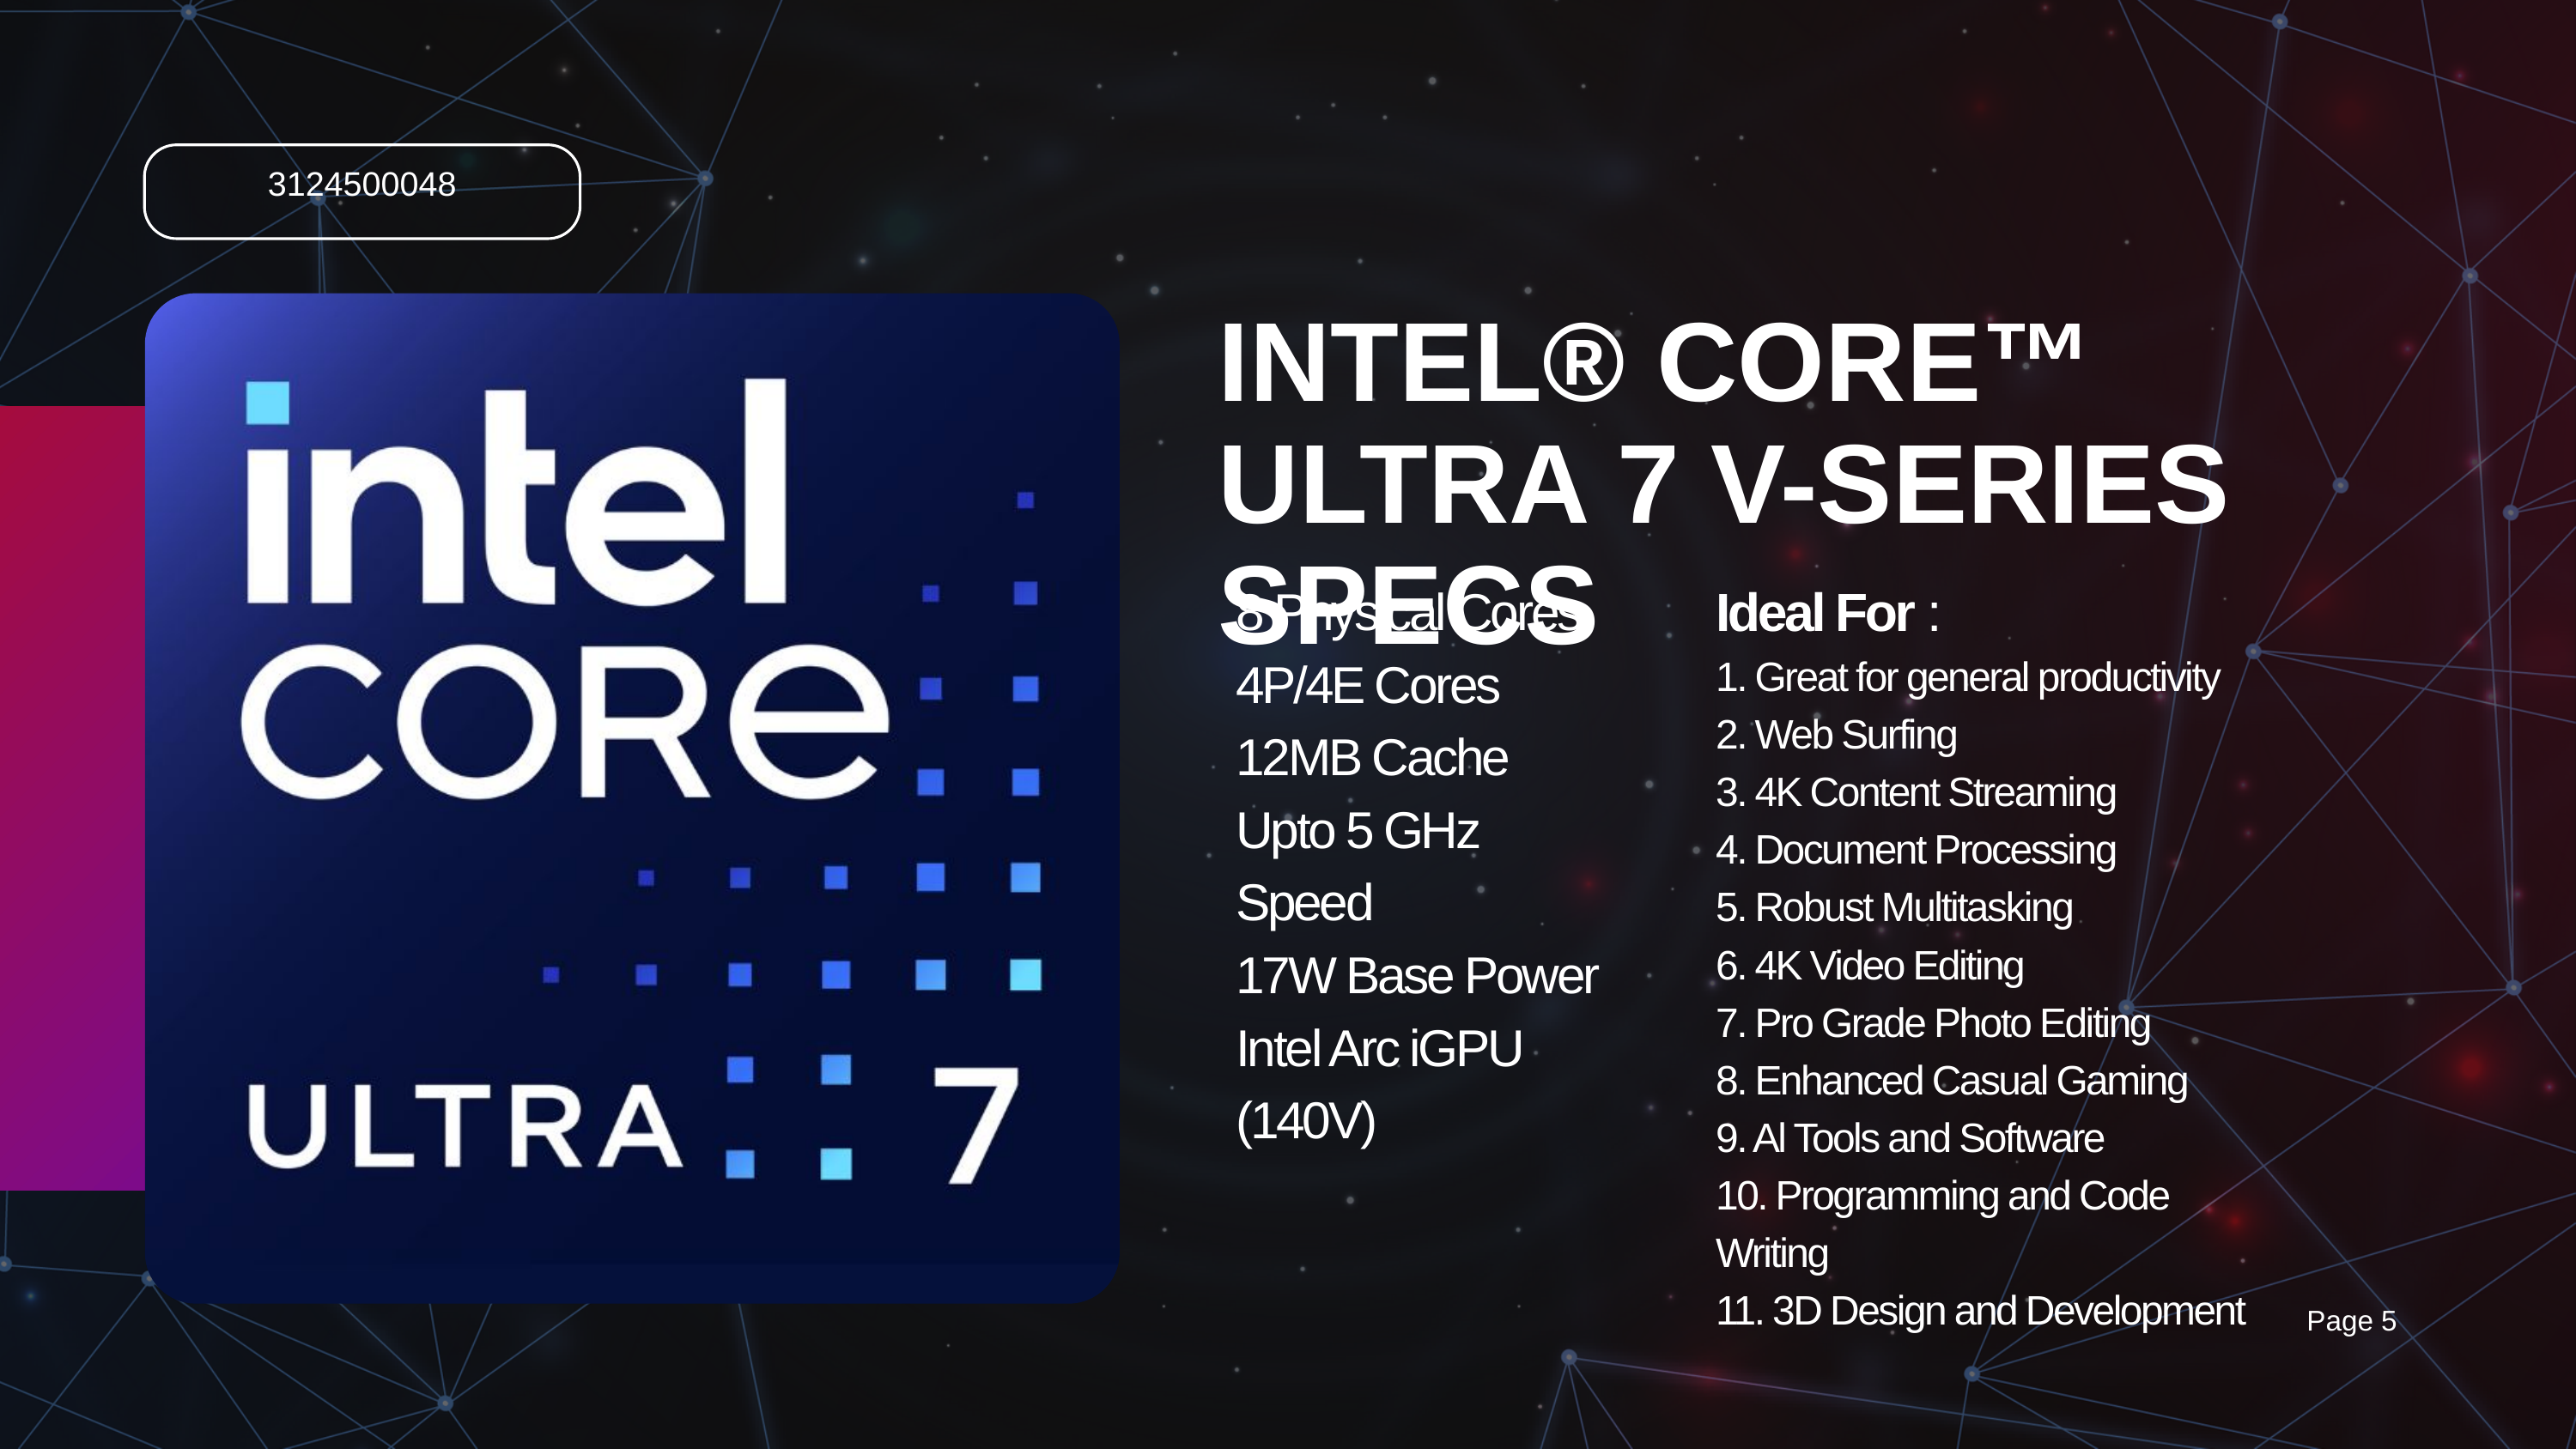

3124500048

INTEL® CORE™ ULTRA 7 V-SERIES SPECS

Ideal For :
1. Great for general productivity
2. Web Surfing
3. 4K Content Streaming
4. Document Processing
5. Robust Multitasking
6. 4K Video Editing
7. Pro Grade Photo Editing
8. Enhanced Casual Gaming
9. Al Tools and Software
10. Programming and Code Writing
11. 3D Design and Development

8 Physical Cores
4P/4E Cores
12MB Cache
Upto 5 GHz Speed
17W Base Power
Intel Arc iGPU (140V)

Page 5